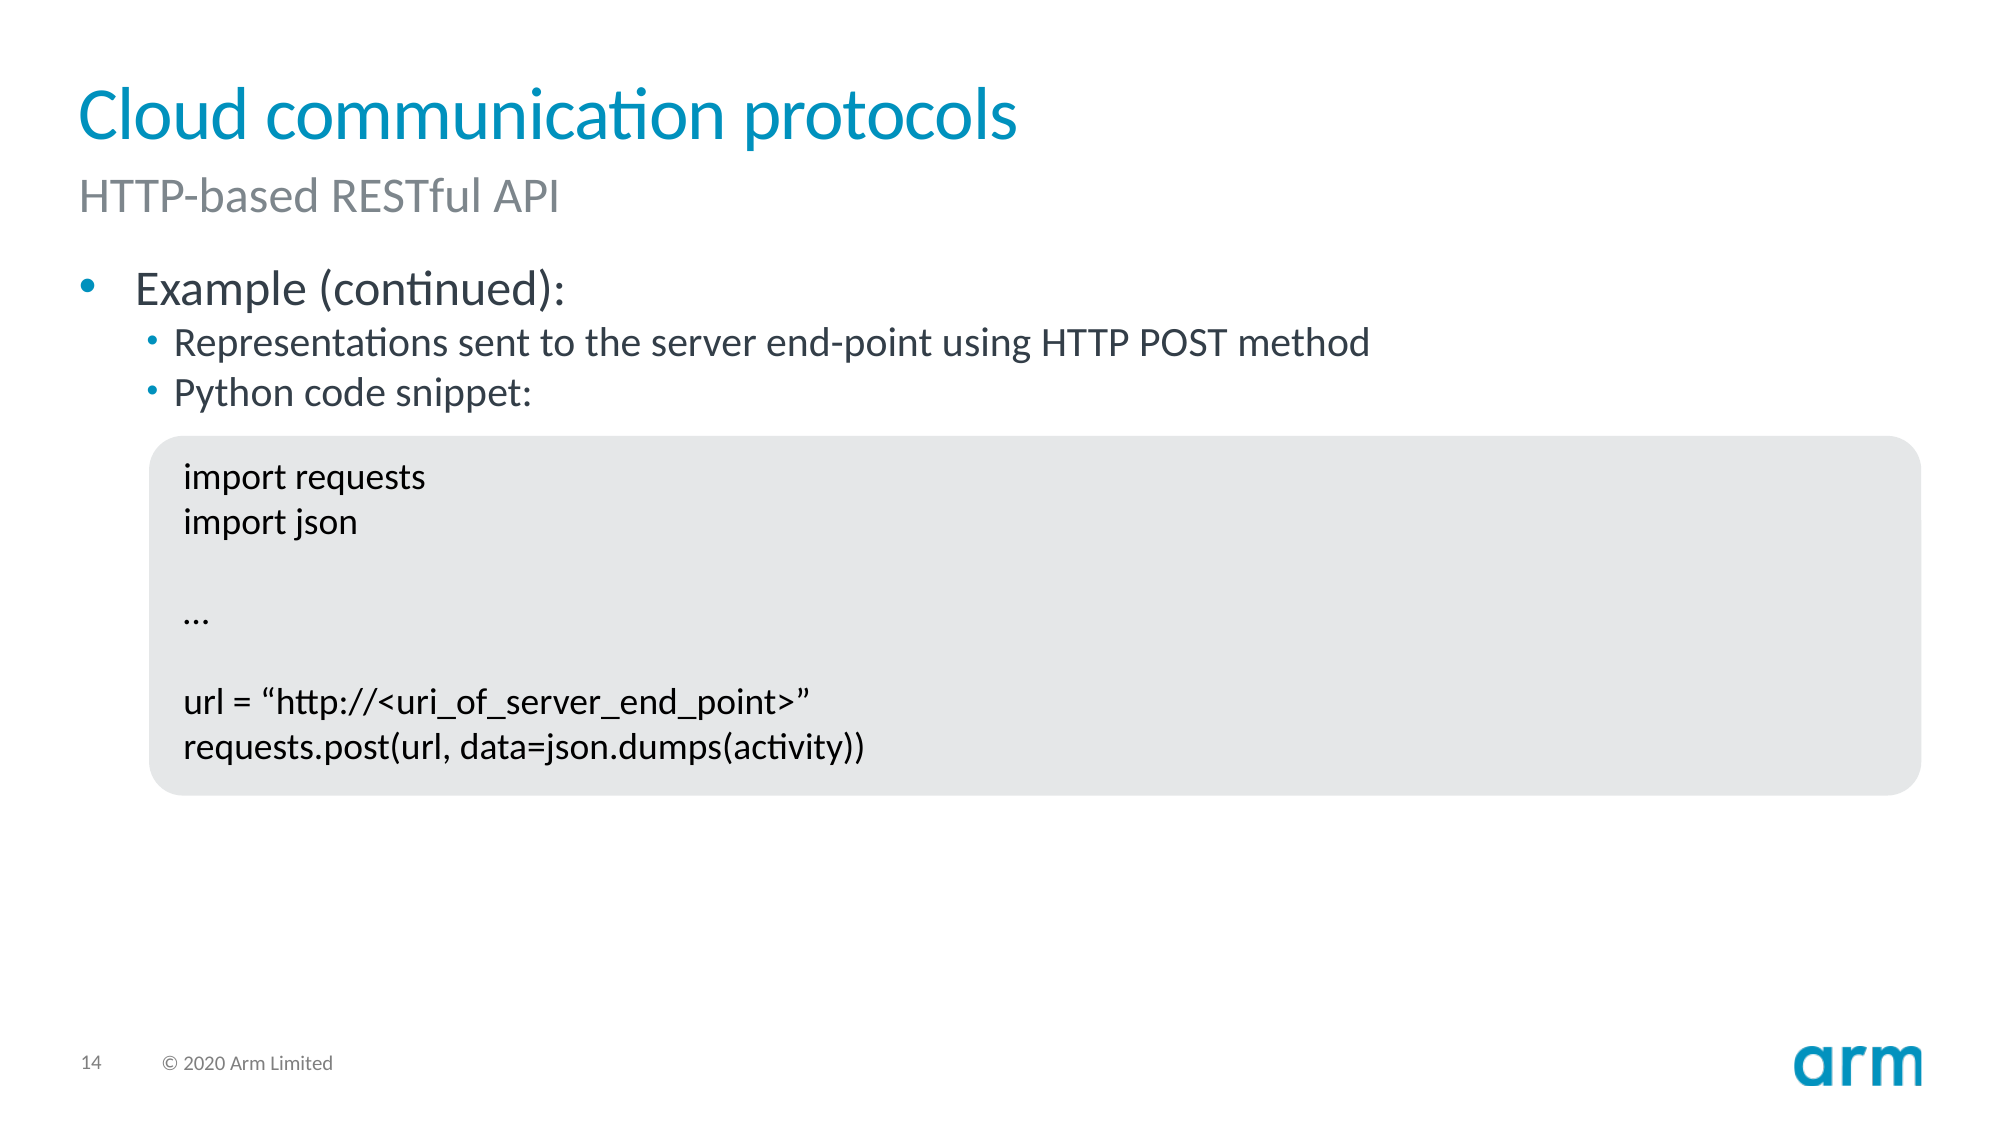

# Cloud communication protocols
HTTP-based RESTful API
Example (continued):
Representations sent to the server end-point using HTTP POST method
Python code snippet:

import requests
import json

…

url = “http://<uri_of_server_end_point>”
requests.post(url, data=json.dumps(activity))